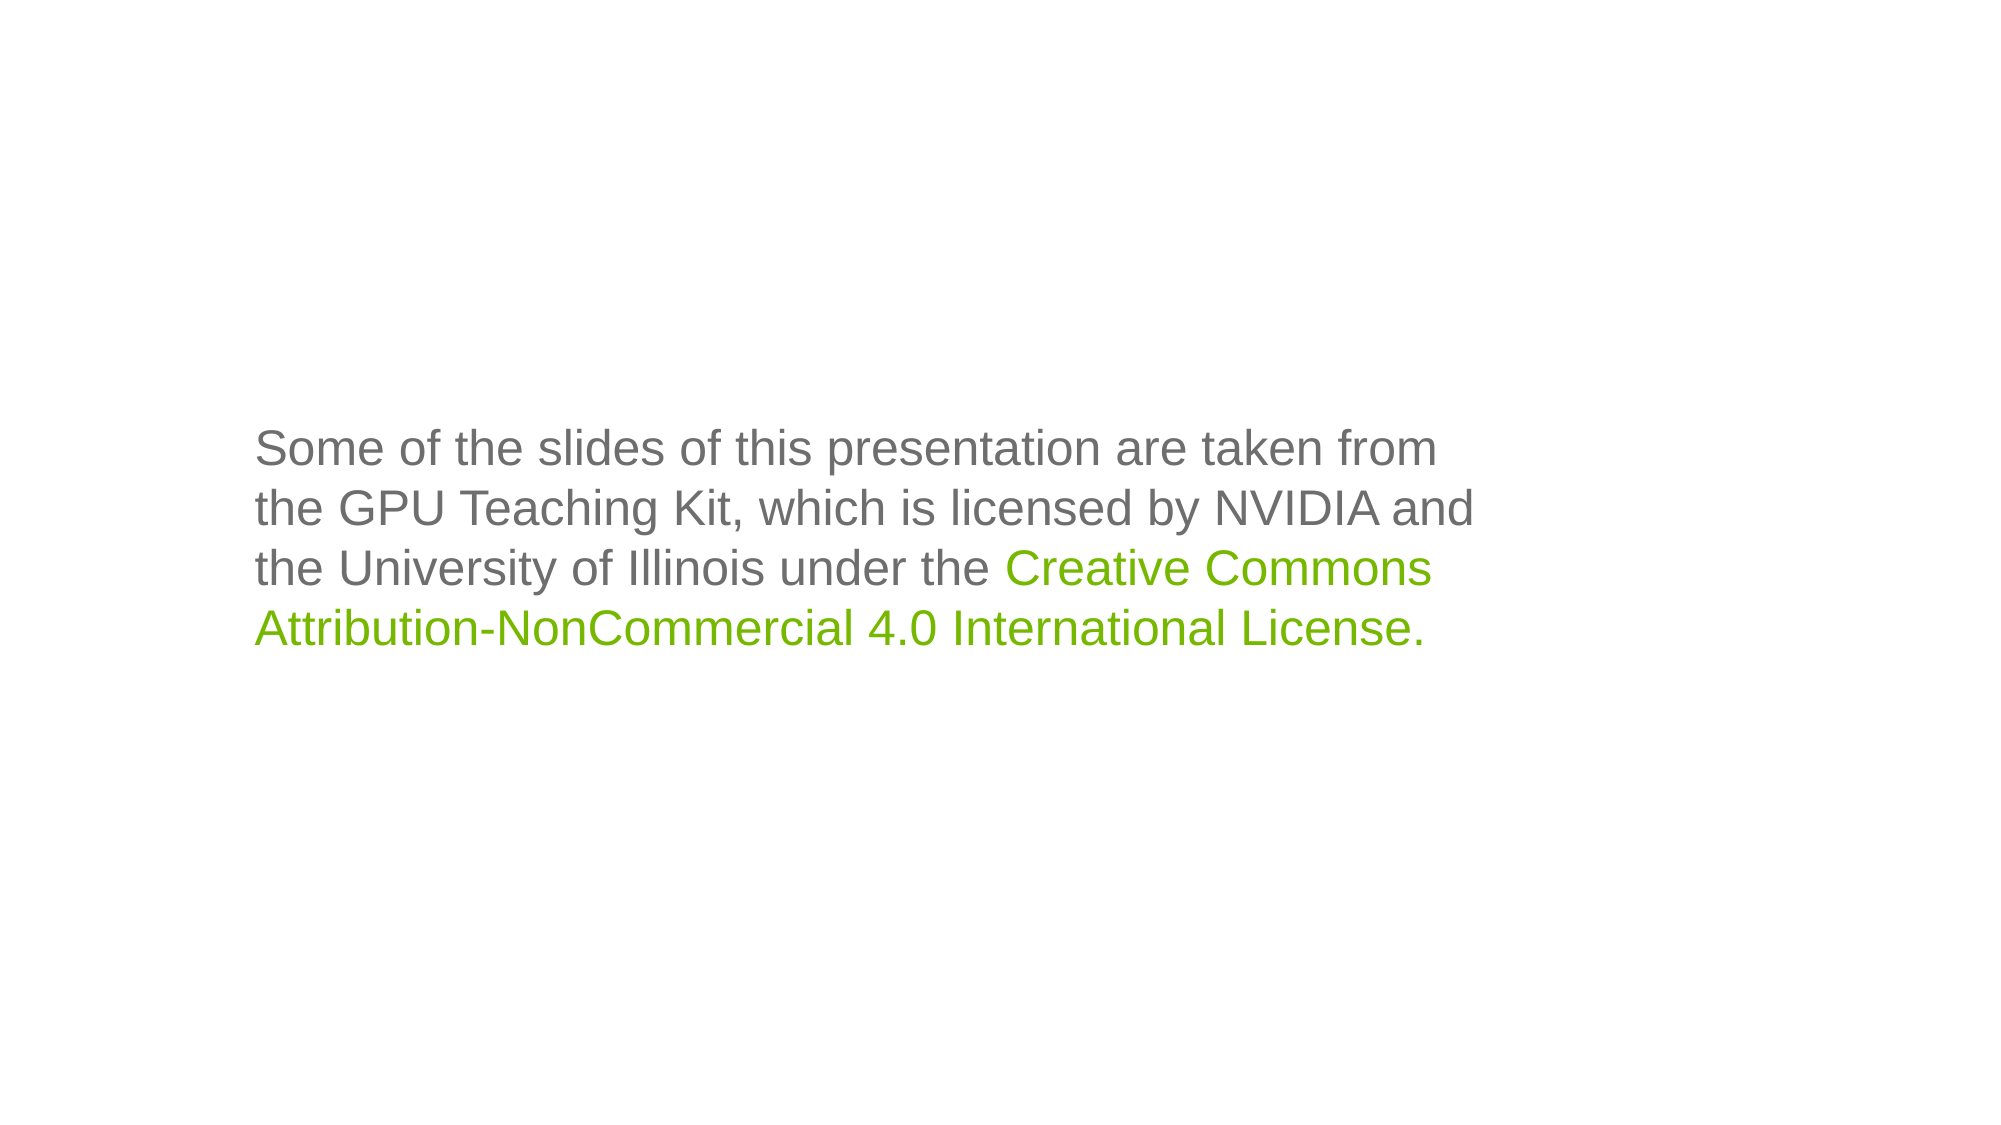

Some of the slides of this presentation are taken from the GPU Teaching Kit, which is licensed by NVIDIA and the University of Illinois under the Creative Commons Attribution-NonCommercial 4.0 International License.